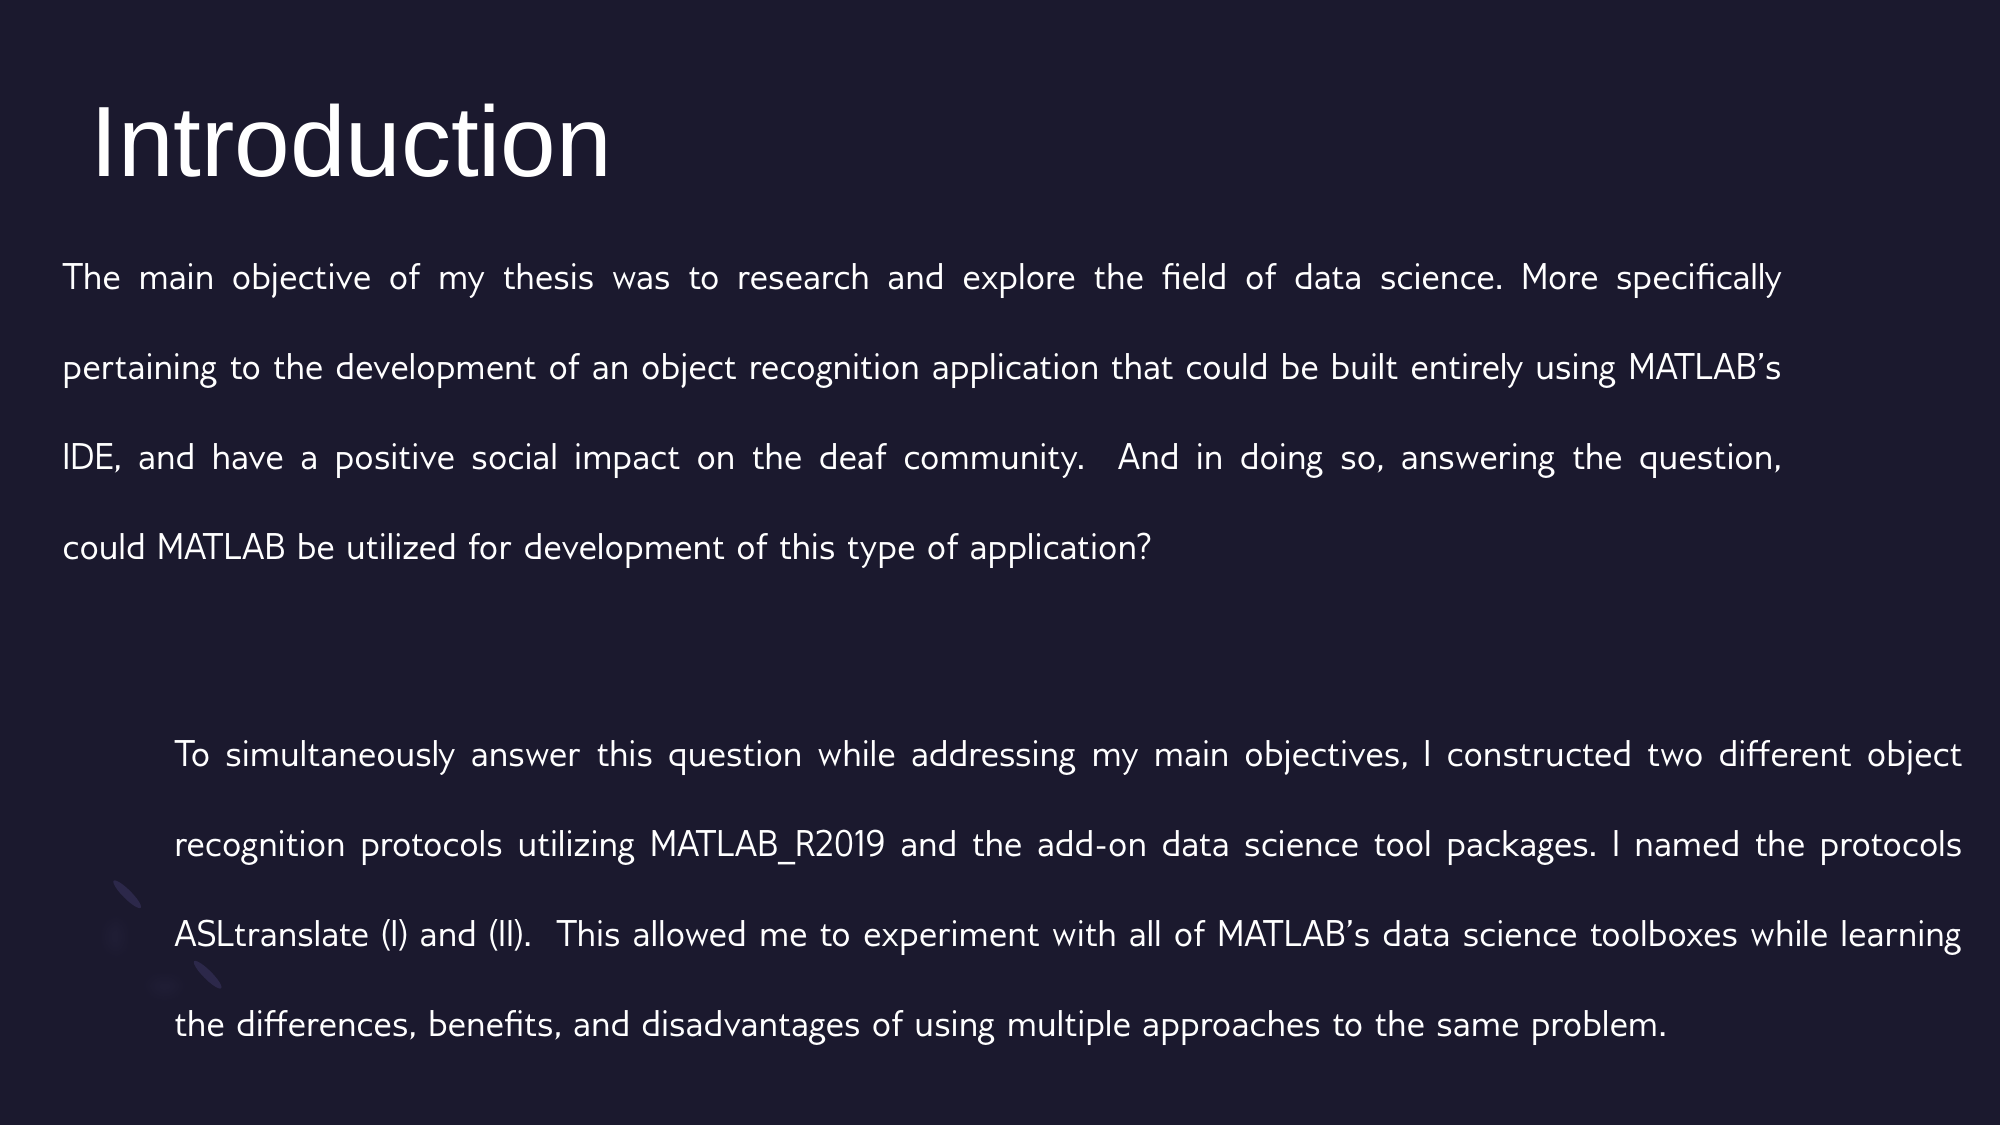

# Introduction
The main objective of my thesis was to research and explore the field of data science. More specifically pertaining to the development of an object recognition application that could be built entirely using MATLAB’s IDE, and have a positive social impact on the deaf community.  And in doing so, answering the question, could MATLAB be utilized for development of this type of application?

To simultaneously answer this question while addressing my main objectives, I constructed two different object recognition protocols utilizing MATLAB_R2019 and the add-on data science tool packages. I named the protocols ASLtranslate (I) and (II).  This allowed me to experiment with all of MATLAB’s data science toolboxes while learning the differences, benefits, and disadvantages of using multiple approaches to the same problem.